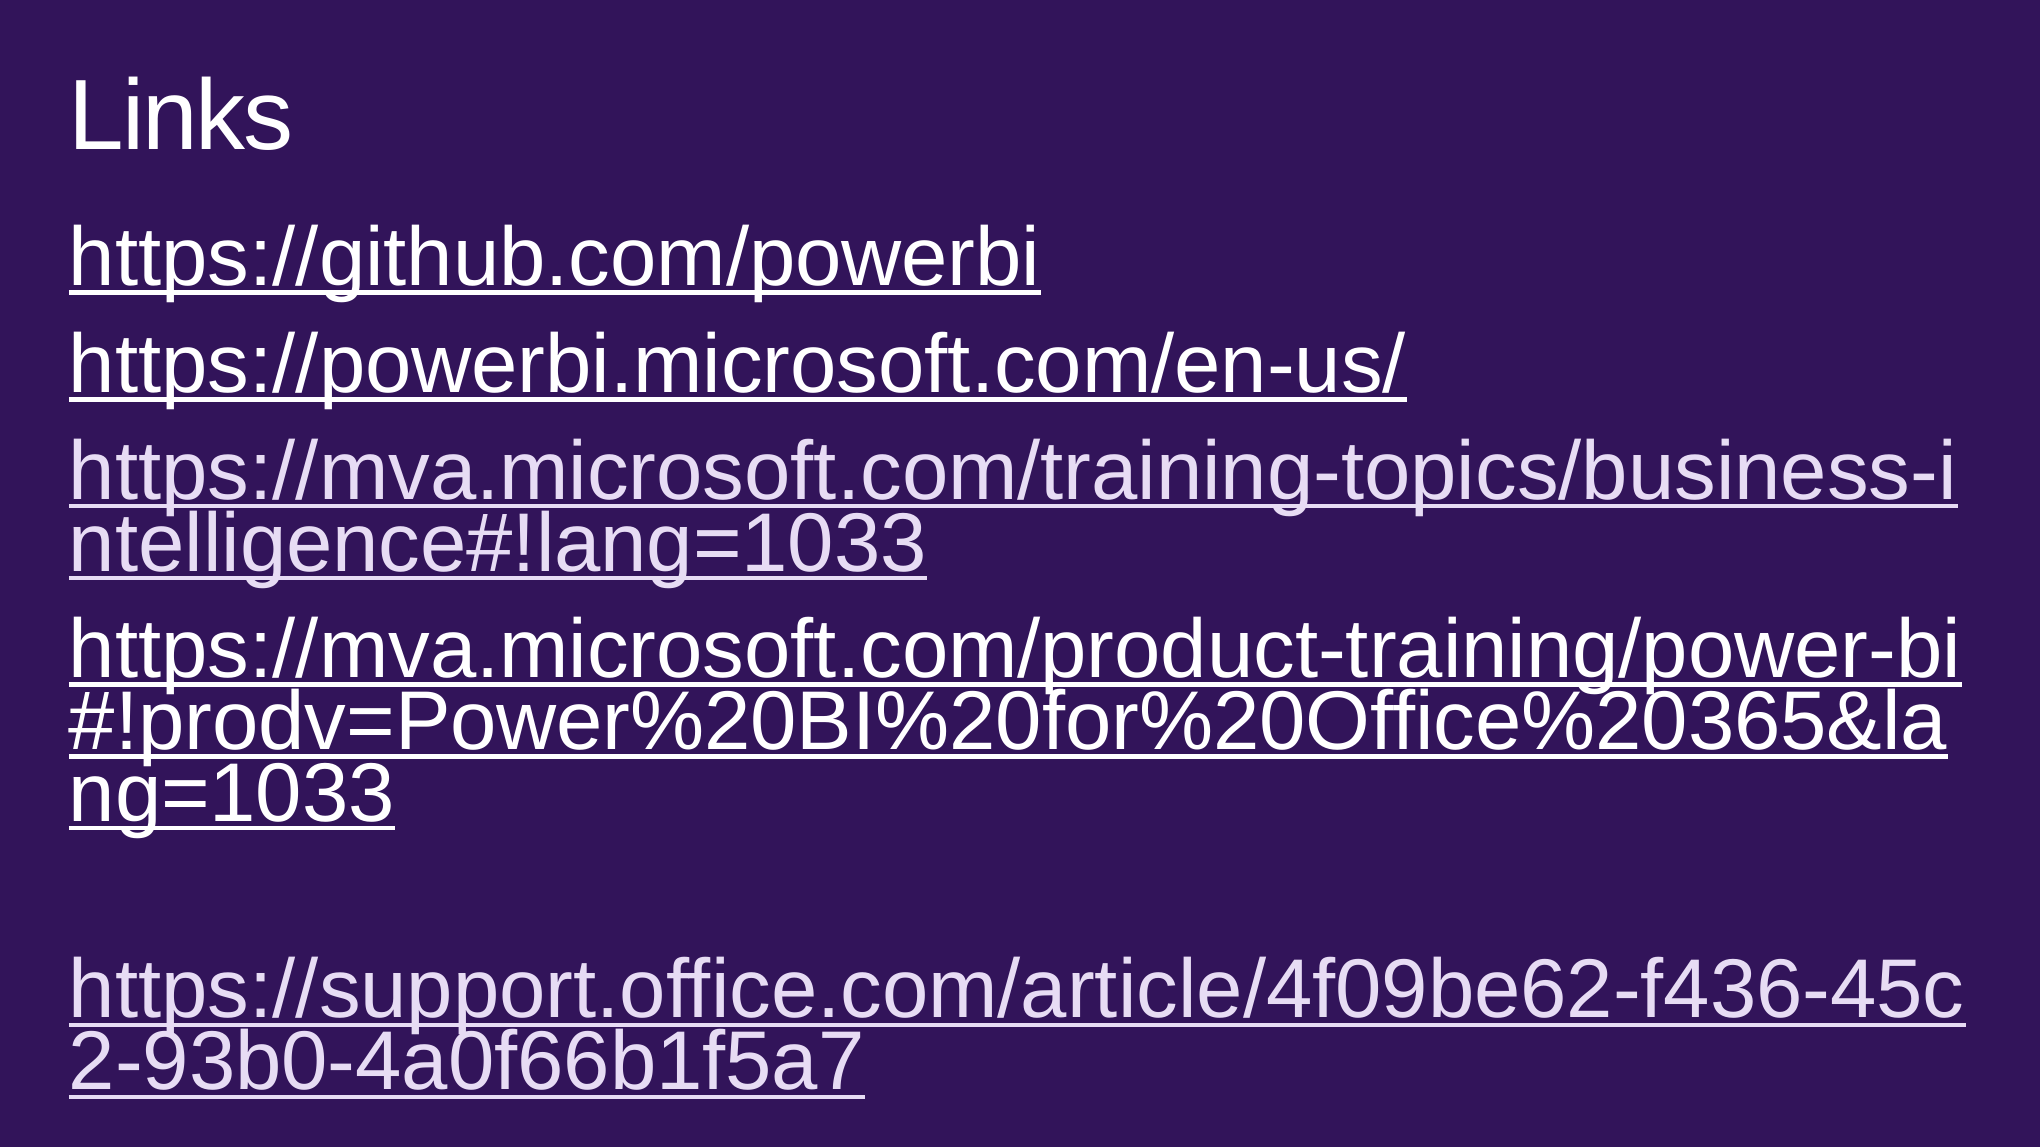

# Links
https://github.com/powerbi
https://powerbi.microsoft.com/en-us/
https://mva.microsoft.com/training-topics/business-intelligence#!lang=1033
https://mva.microsoft.com/product-training/power-bi#!prodv=Power%20BI%20for%20Office%20365&lang=1033
https://support.office.com/article/4f09be62-f436-45c2-93b0-4a0f66b1f5a7